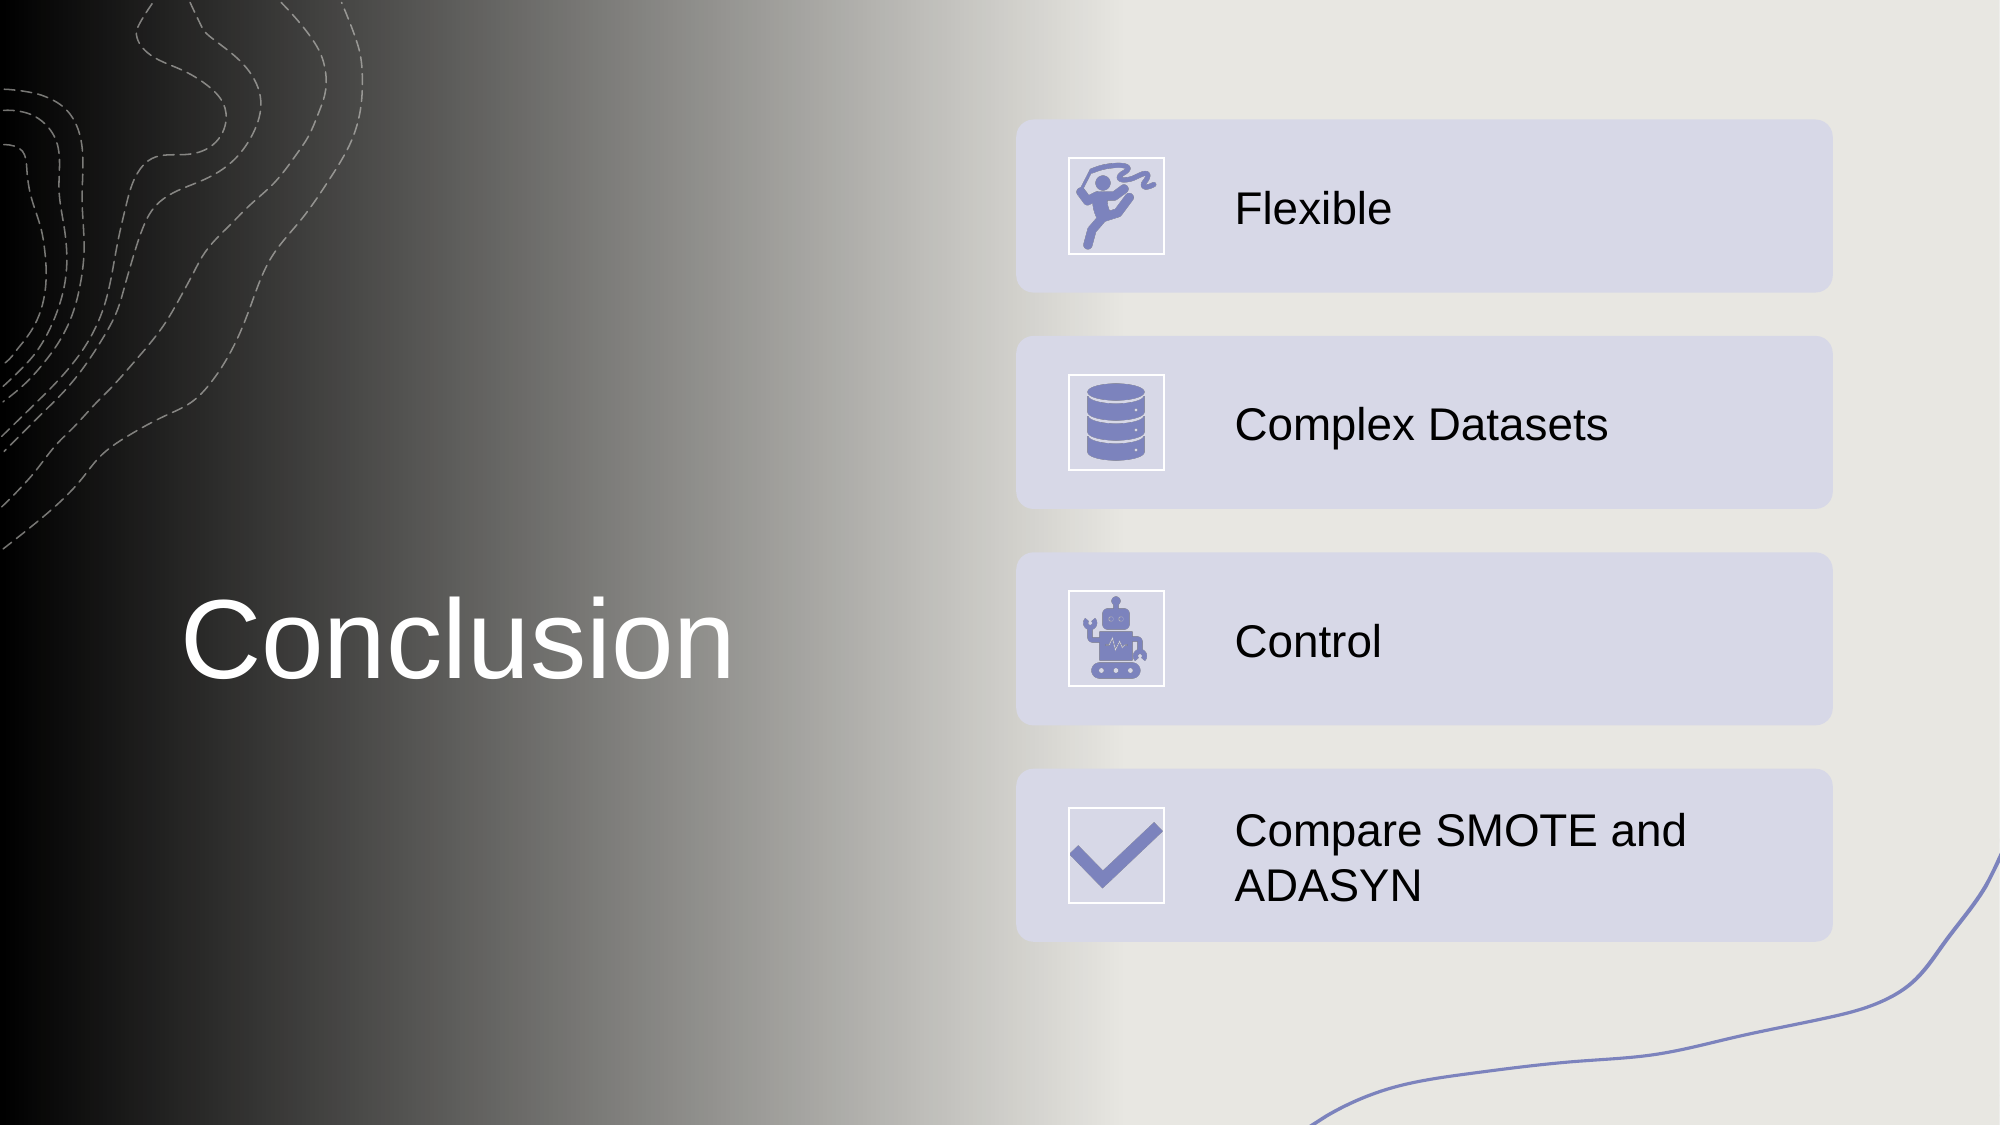

# Conclusion
Flexible
Complex Datasets
Control
Compare SMOTE and ADASYN